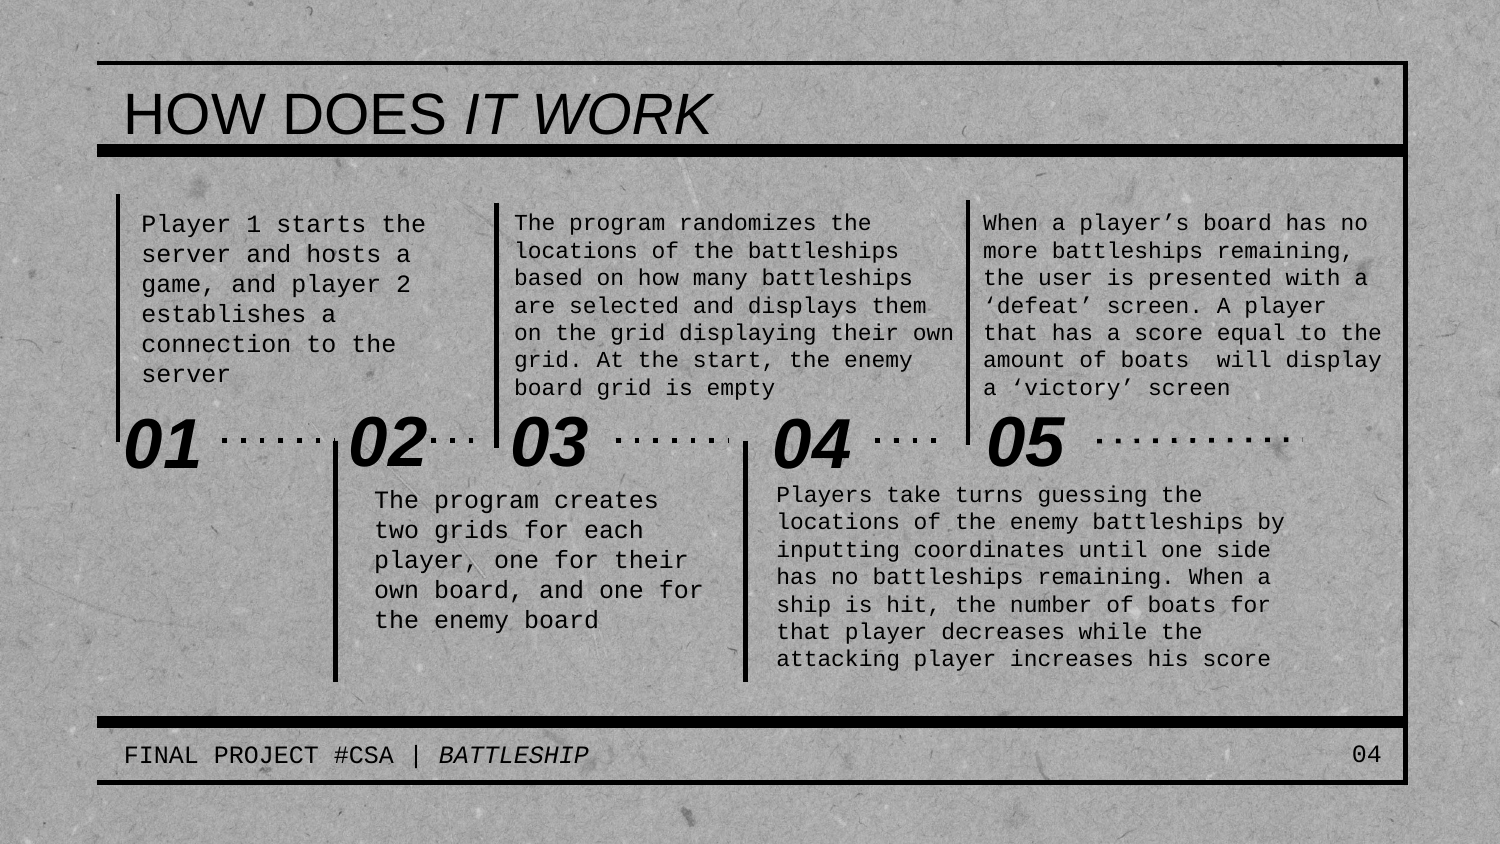

# HOW DOES IT WORK
Player 1 starts the server and hosts a game, and player 2 establishes a connection to the server
The program randomizes the locations of the battleships based on how many battleships are selected and displays them on the grid displaying their own grid. At the start, the enemy board grid is empty
When a player’s board has no more battleships remaining, the user is presented with a ‘defeat’ screen. A player that has a score equal to the amount of boats  will display a ‘victory’ screen
05
02
03
01
04
Players take turns guessing the locations of the enemy battleships by inputting coordinates until one side has no battleships remaining. When a ship is hit, the number of boats for that player decreases while the attacking player increases his score
The program creates two grids for each player, one for their own board, and one for the enemy board
FINAL PROJECT #CSA | BATTLESHIP
04